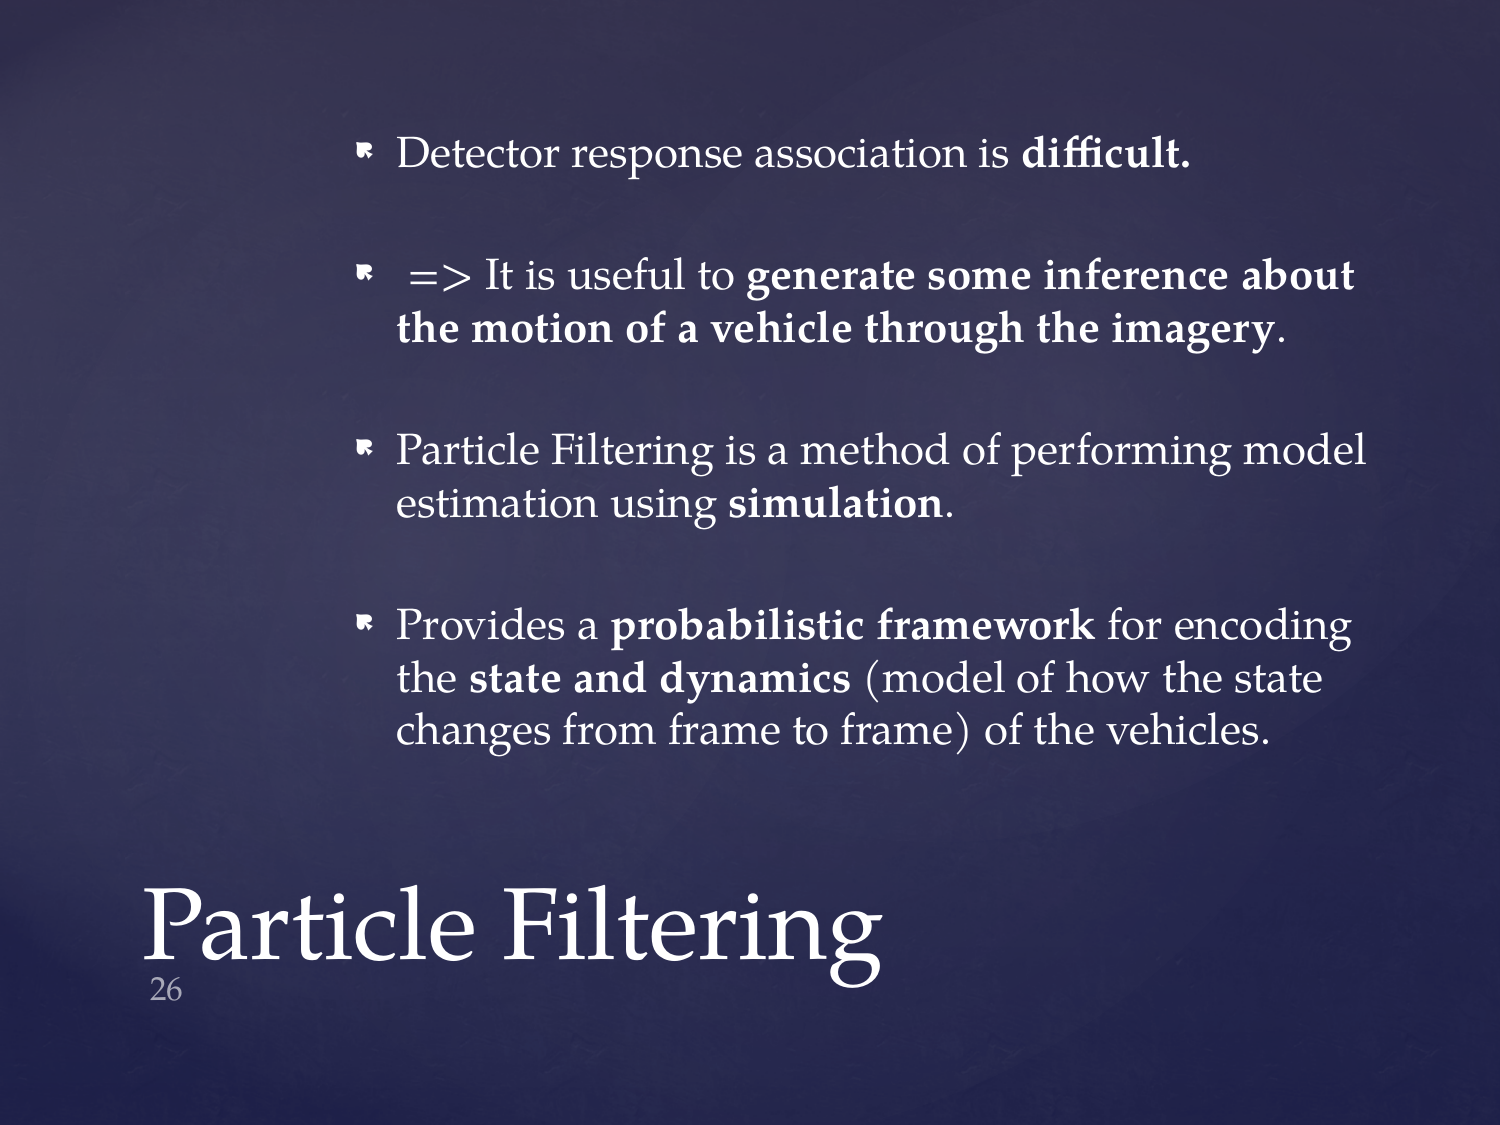

Detector response association is difficult.

 => It is useful to generate some inference about the motion of a vehicle through the imagery.

Particle Filtering is a method of performing model estimation using simulation.

Provides a probabilistic framework for encoding the state and dynamics (model of how the state changes from frame to frame) of the vehicles.
# Particle Filtering
26